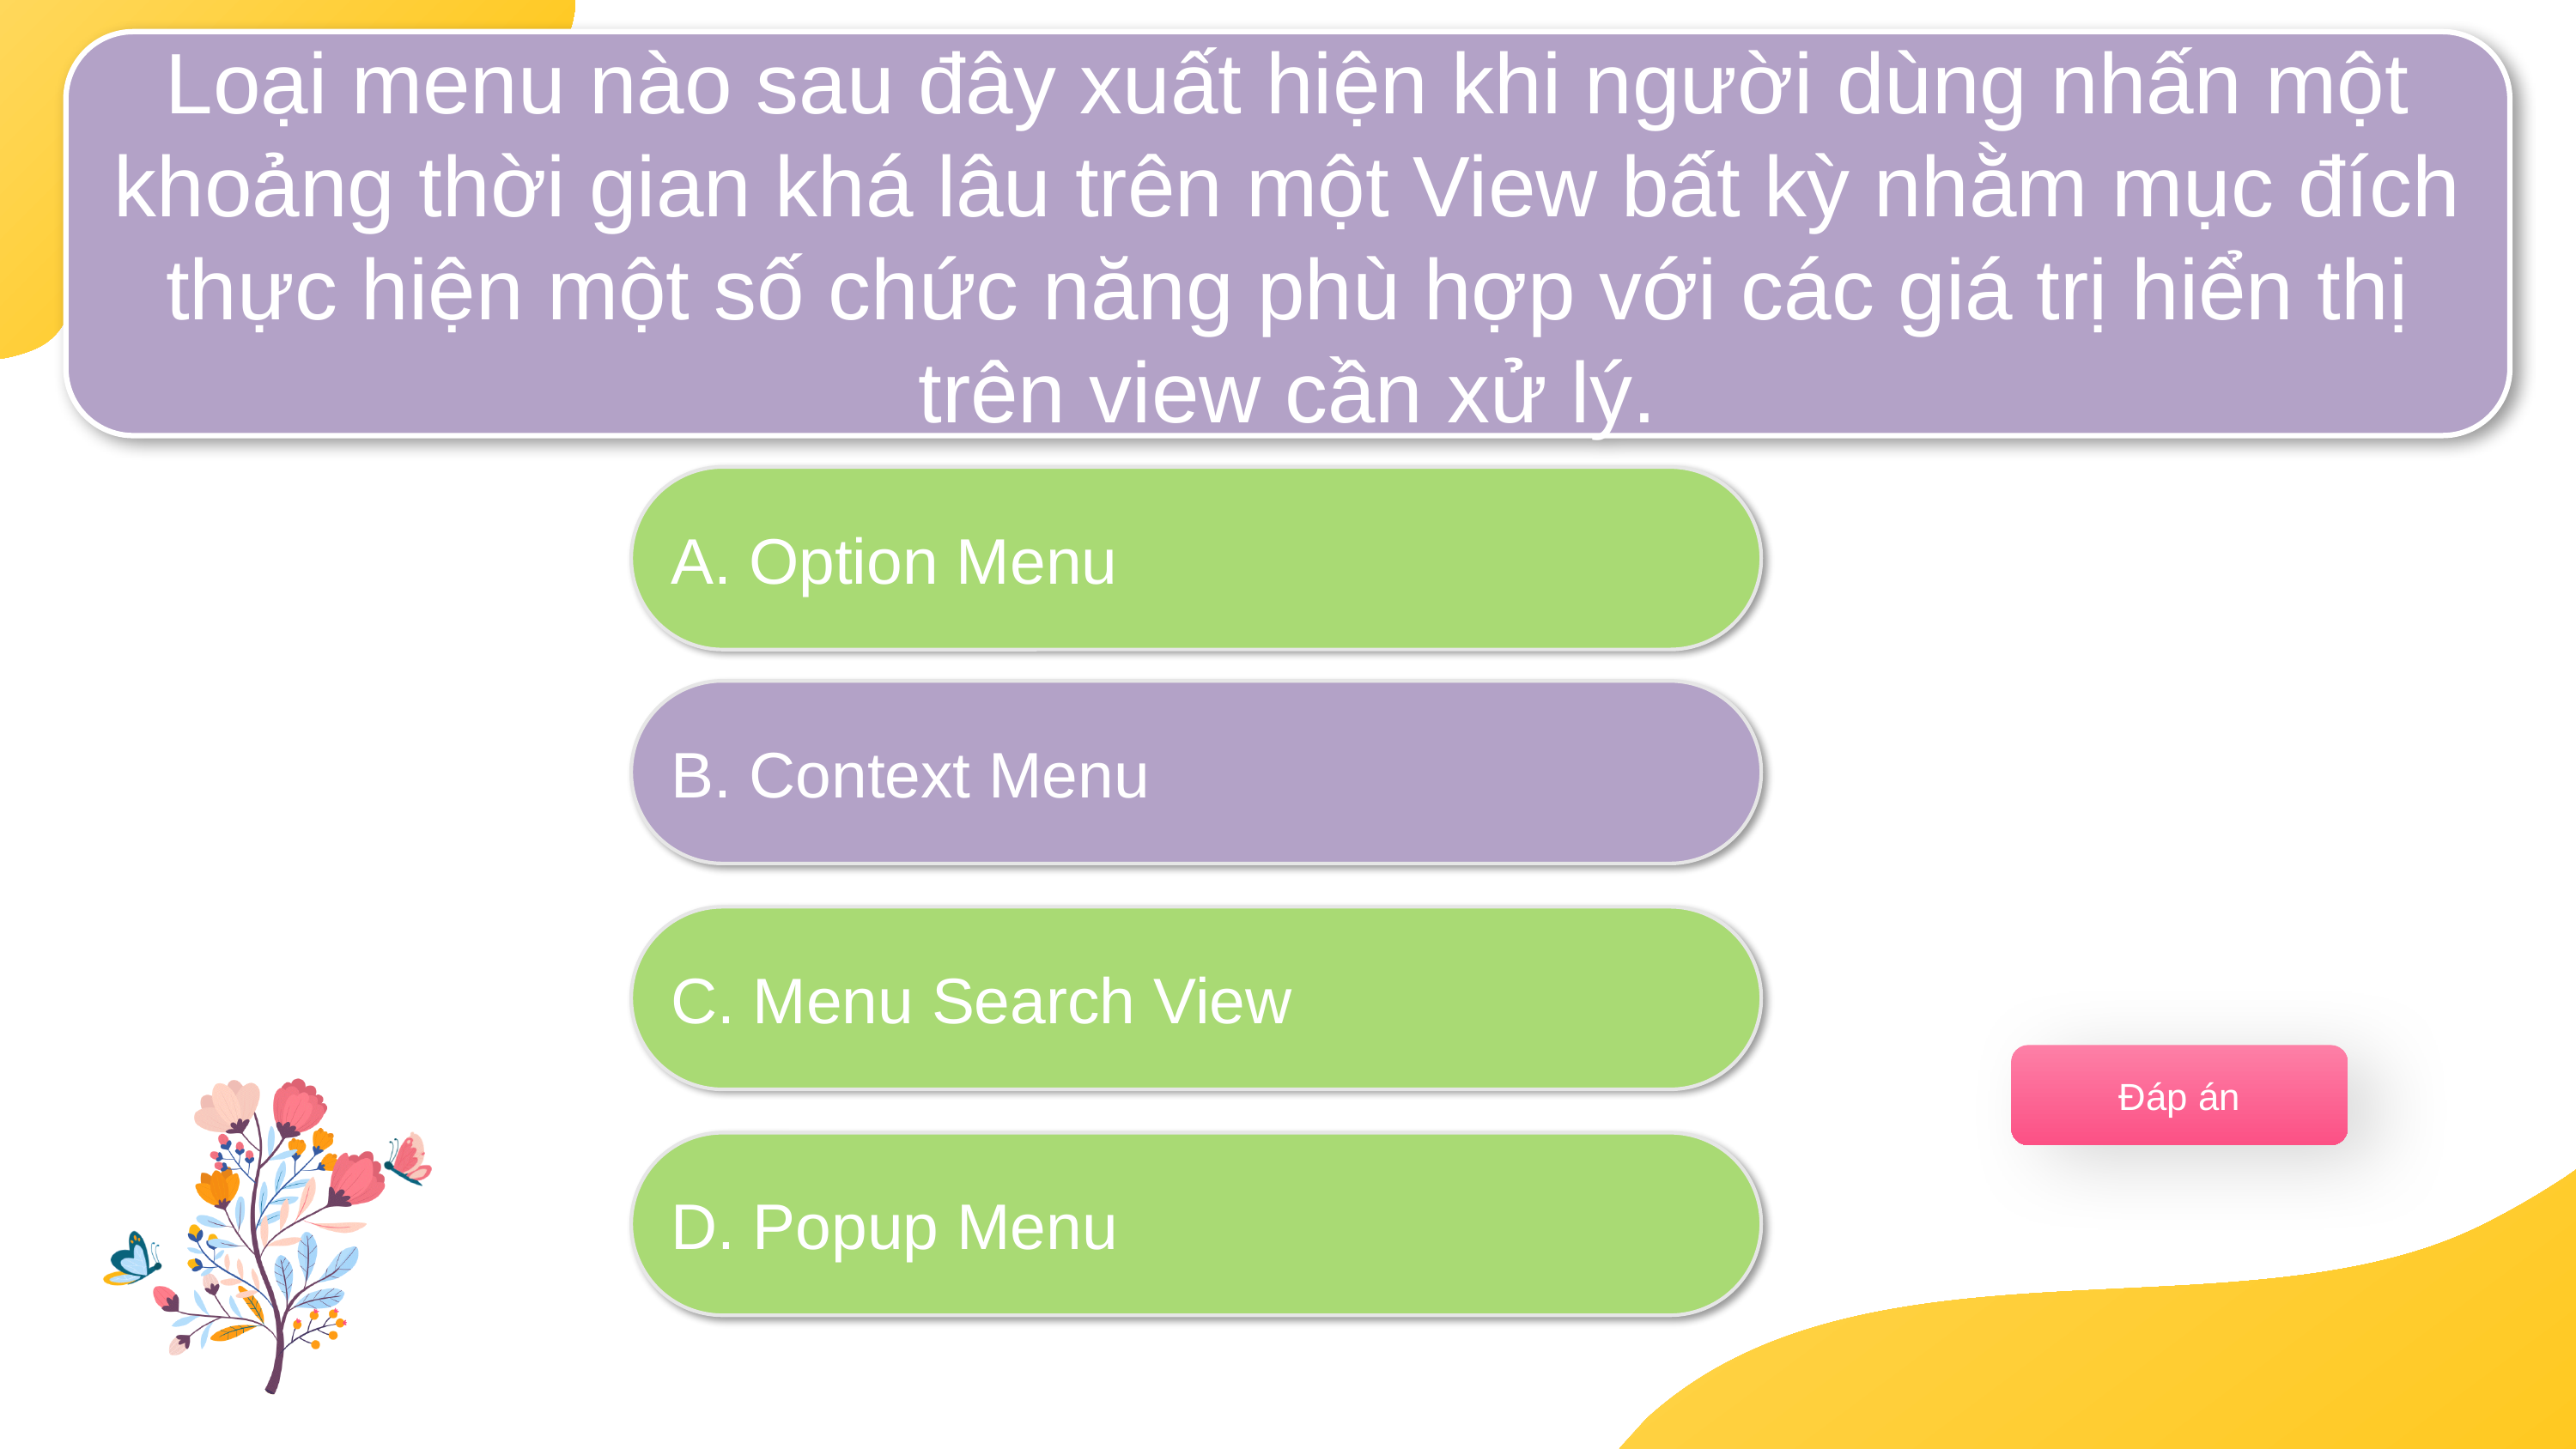

Loại menu nào sau đây xuất hiện khi người dùng nhấn một khoảng thời gian khá lâu trên một View bất kỳ nhằm mục đích thực hiện một số chức năng phù hợp với các giá trị hiển thị trên view cần xử lý.
A. Option Menu
B. Context Menu
C. Menu Search View
D. Popup Menu